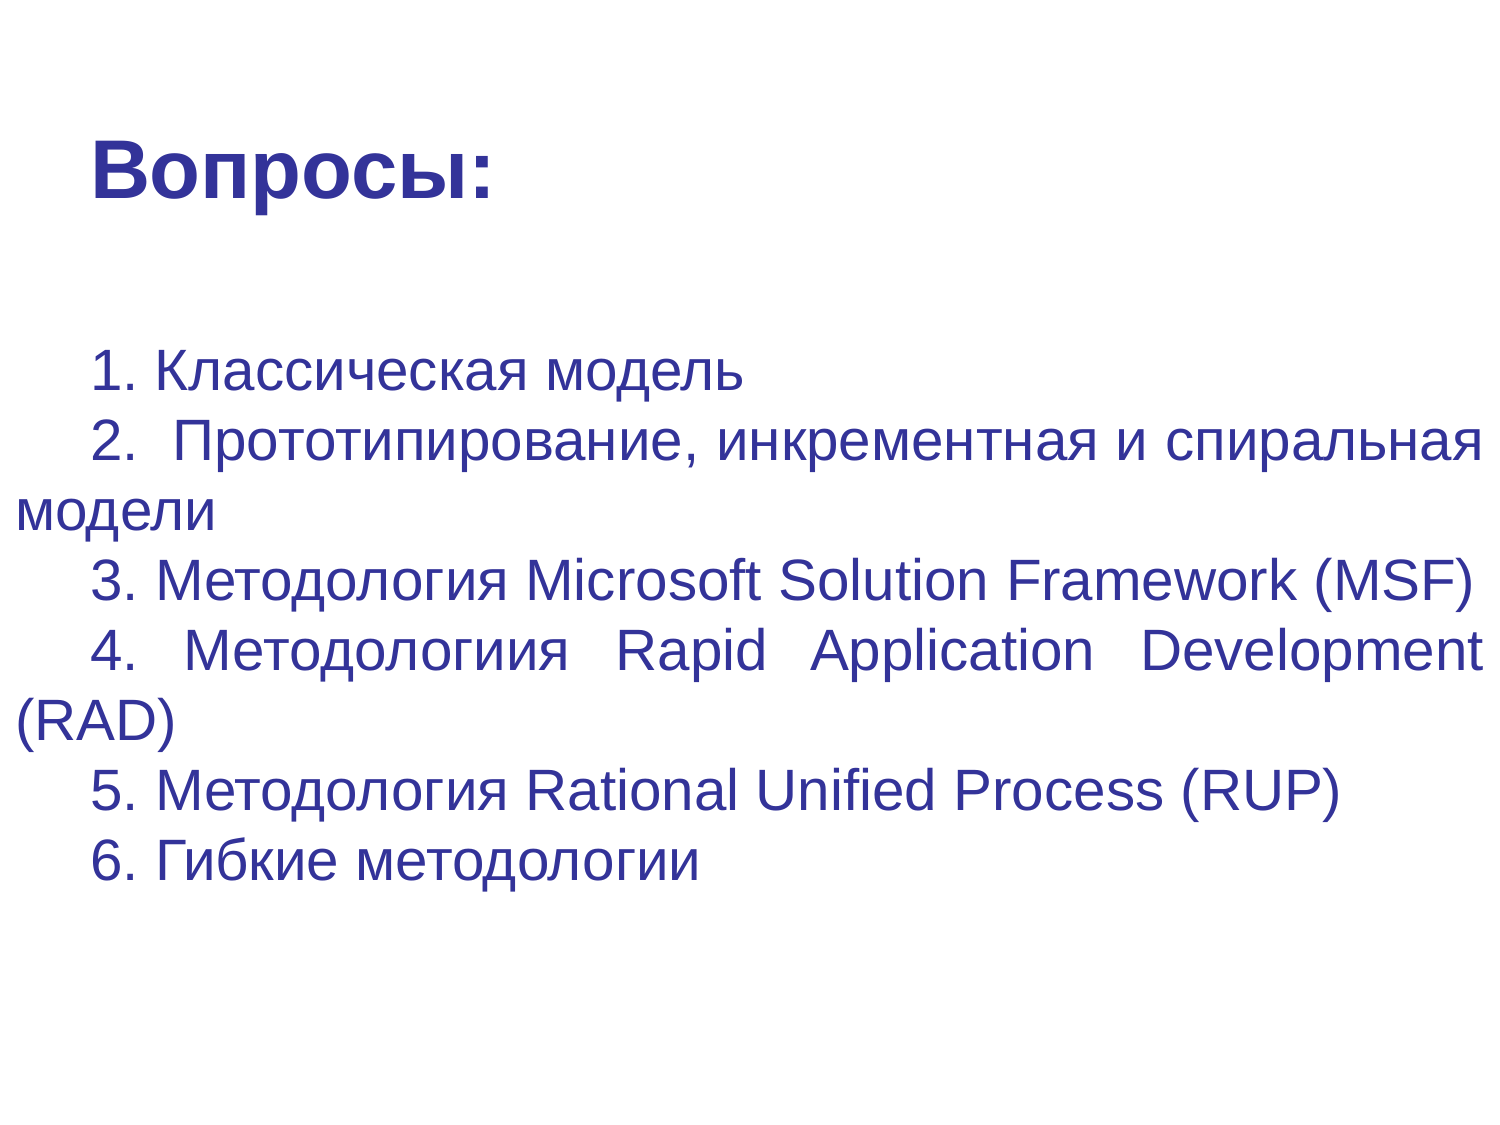

# Вопросы:
1. Классическая модель
2.  Прототипирование, инкрементная и спиральная модели
3. Методология Microsoft Solution Framework (MSF)
4. Методологиия Rapid Application Development (RAD)
5. Методология Rational Unified Process (RUP)
6. Гибкие методологии
3